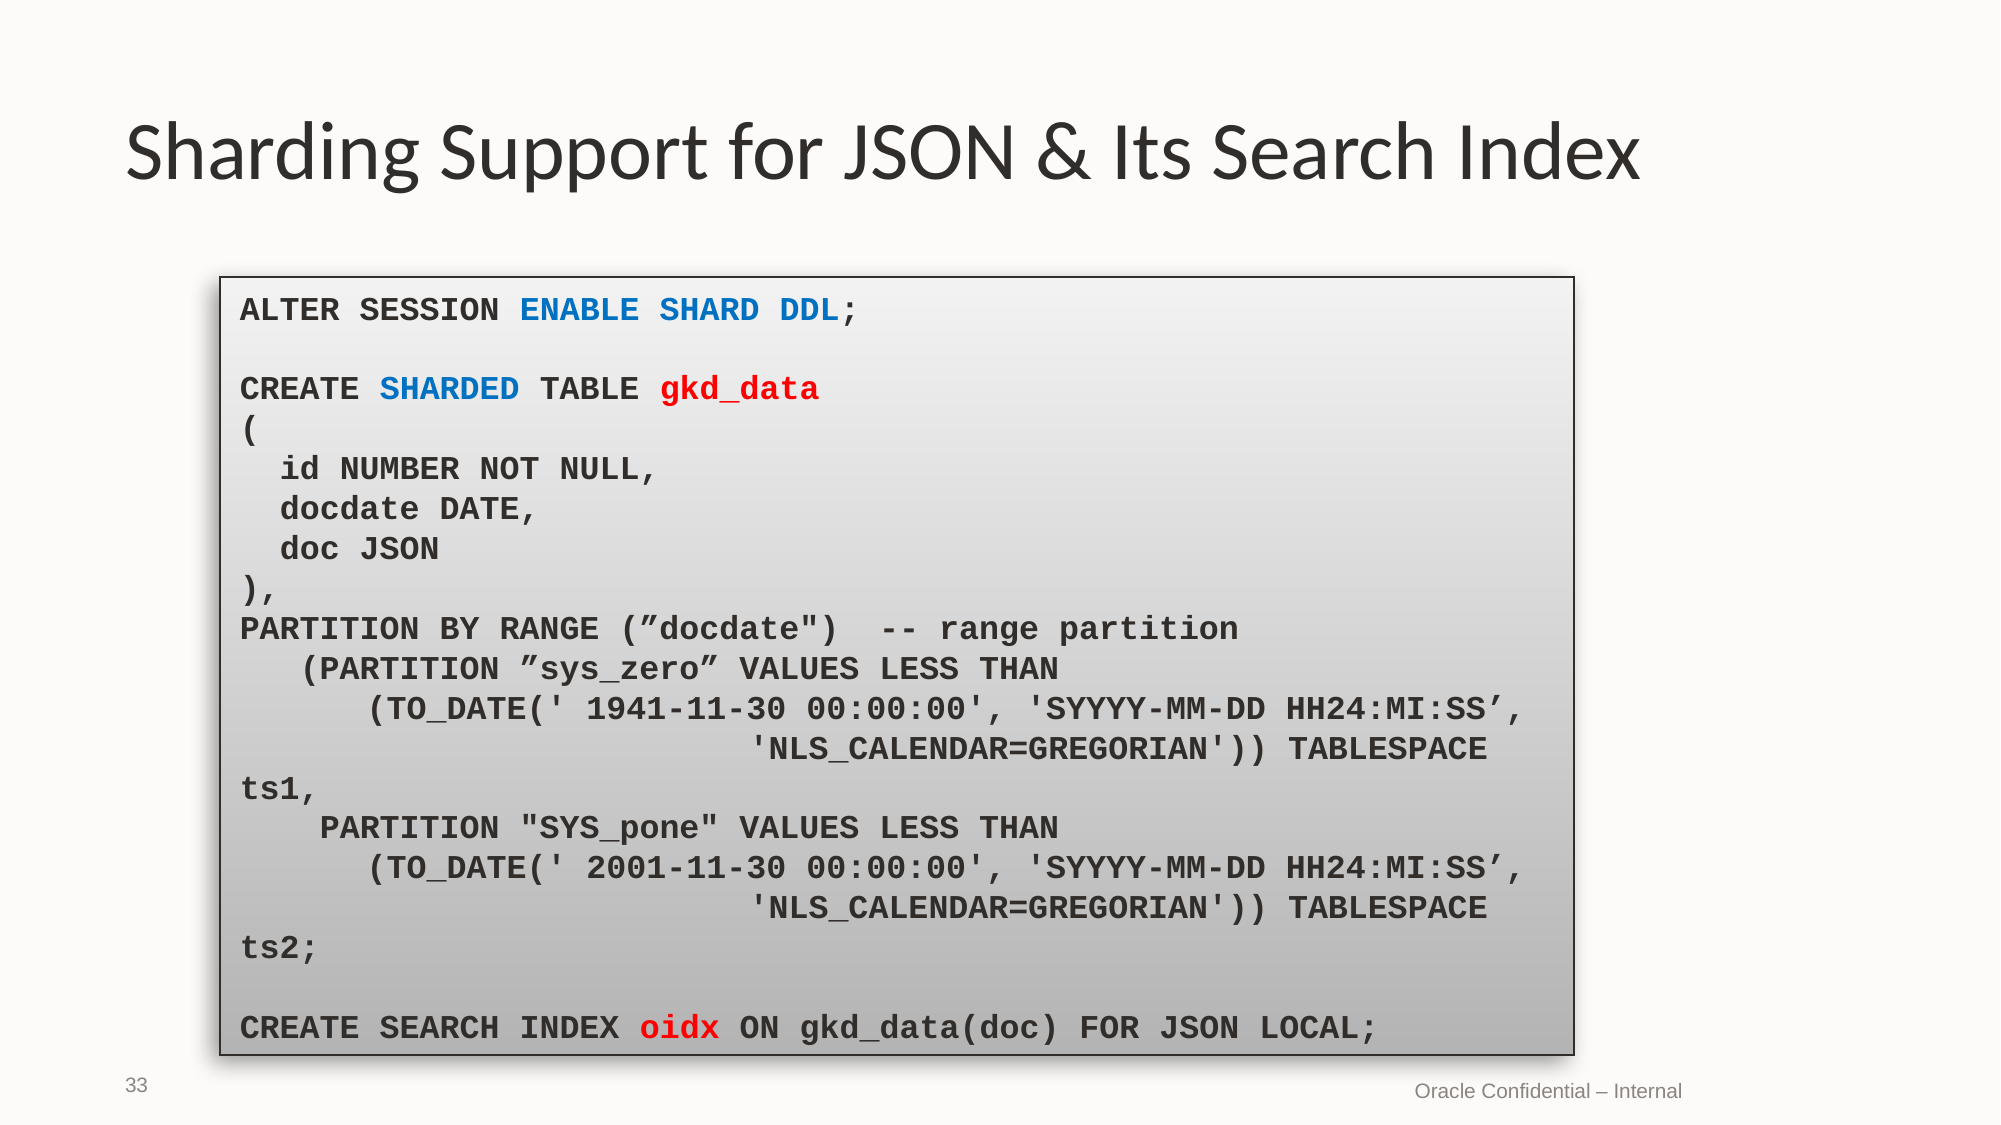

# Sharding Support for JSON & Its Search Index
ALTER SESSION ENABLE SHARD DDL;

CREATE SHARDED TABLE gkd_data
(
  id NUMBER NOT NULL,
  docdate DATE,
  doc JSON
),
PARTITION BY RANGE (”docdate")  -- range partition
   (PARTITION ”sys_zero” VALUES LESS THAN
	(TO_DATE(' 1941-11-30 00:00:00', 'SYYYY-MM-DD HH24:MI:SS’,
				'NLS_CALENDAR=GREGORIAN')) TABLESPACE ts1,
    PARTITION "SYS_pone" VALUES LESS THAN
	(TO_DATE(' 2001-11-30 00:00:00', 'SYYYY-MM-DD HH24:MI:SS’,
				'NLS_CALENDAR=GREGORIAN')) TABLESPACE ts2;

CREATE SEARCH INDEX oidx ON gkd_data(doc) FOR JSON LOCAL;
33
Oracle Confidential – Internal